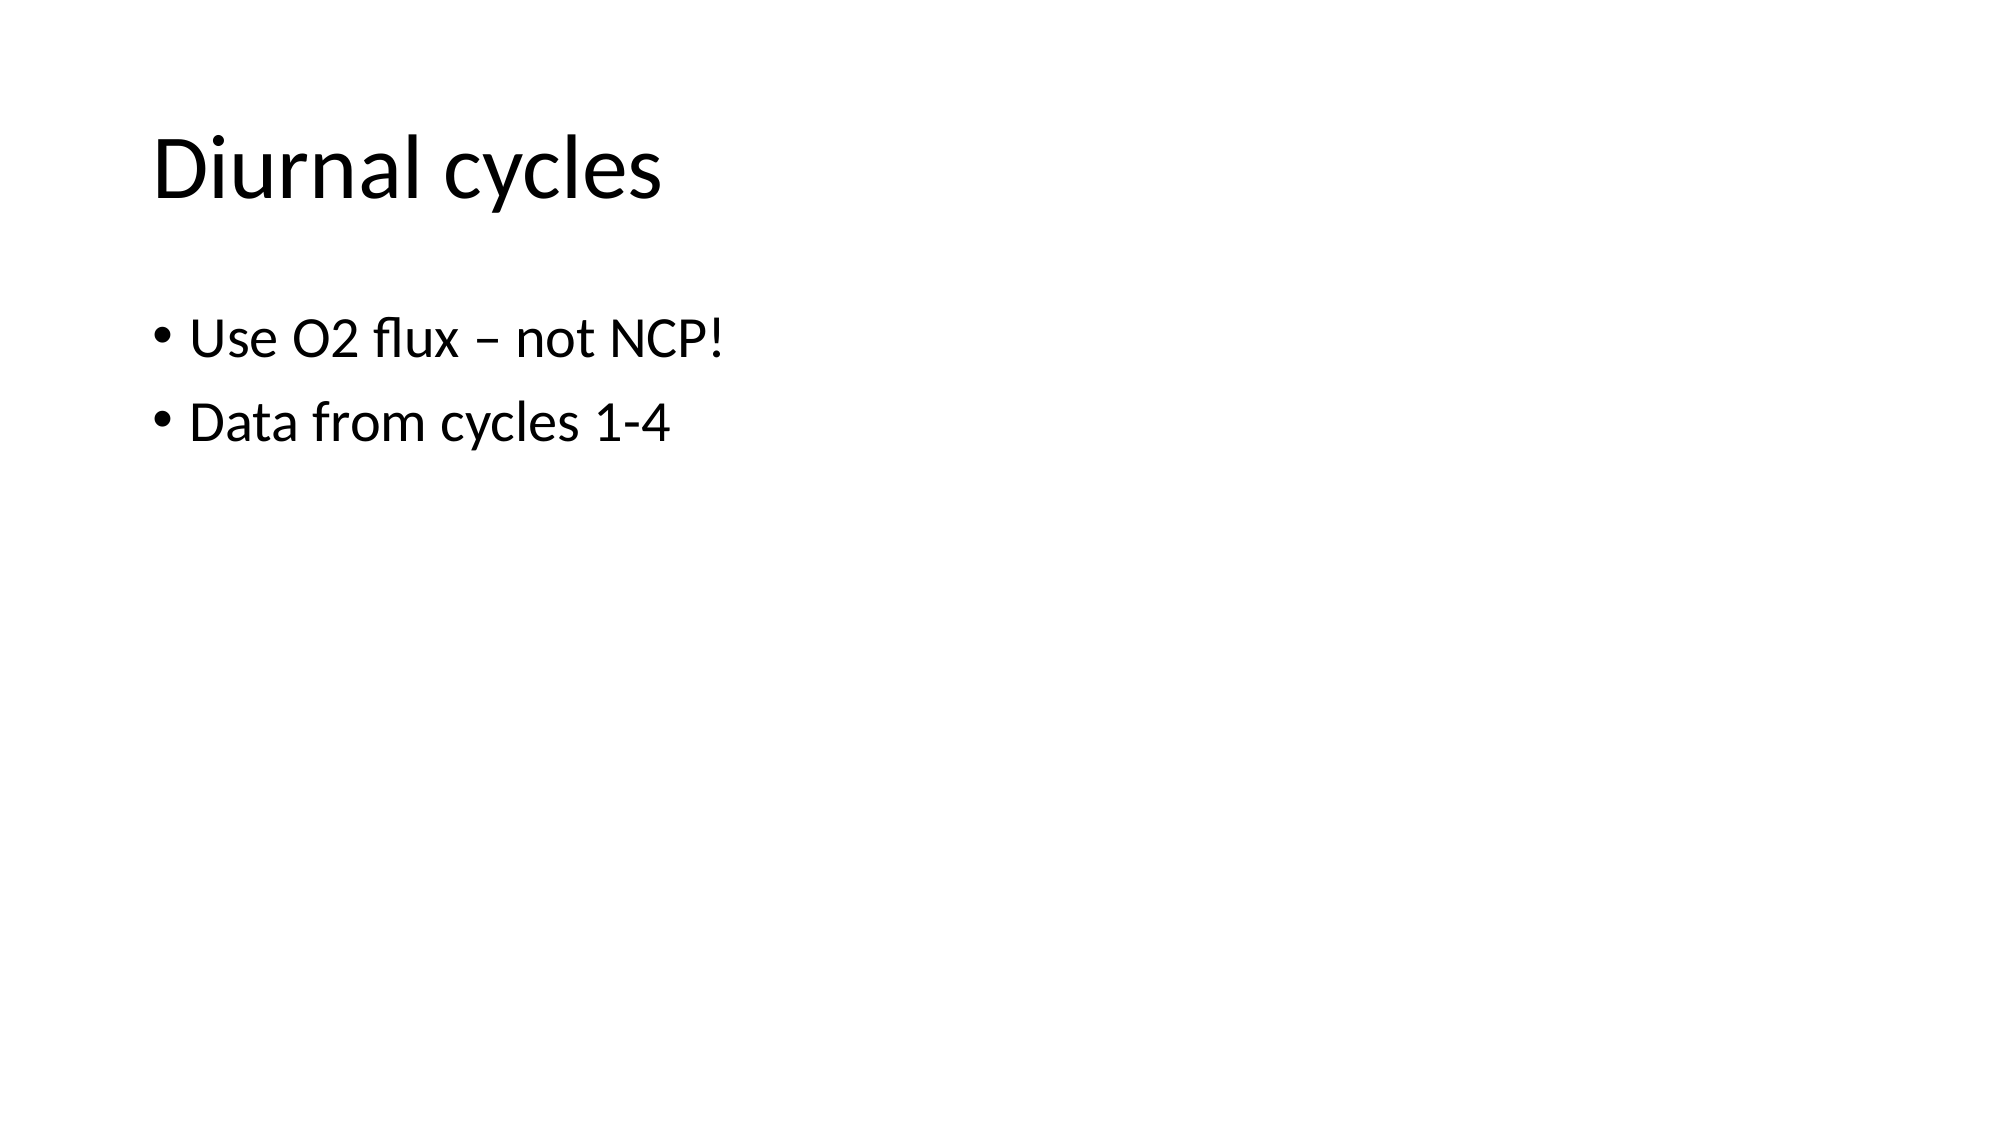

# Diurnal cycles
Use O2 flux – not NCP!
Data from cycles 1-4